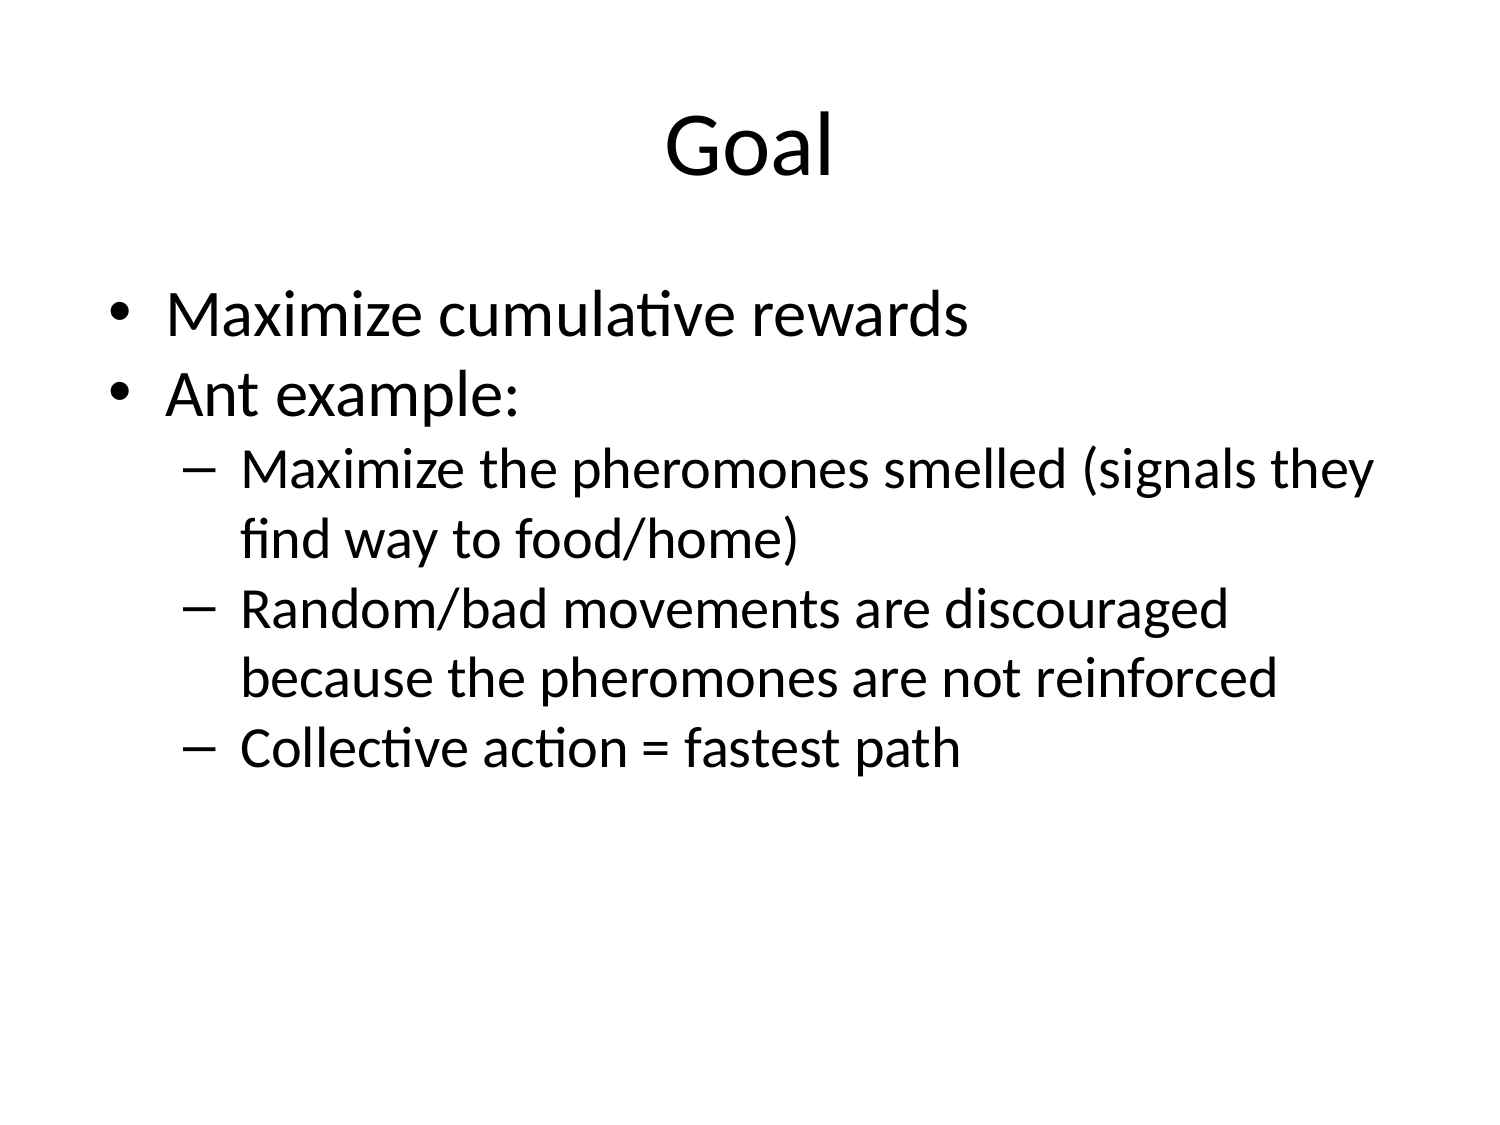

# Goal
Maximize cumulative rewards
Ant example:
Maximize the pheromones smelled (signals they find way to food/home)
Random/bad movements are discouraged because the pheromones are not reinforced
Collective action = fastest path